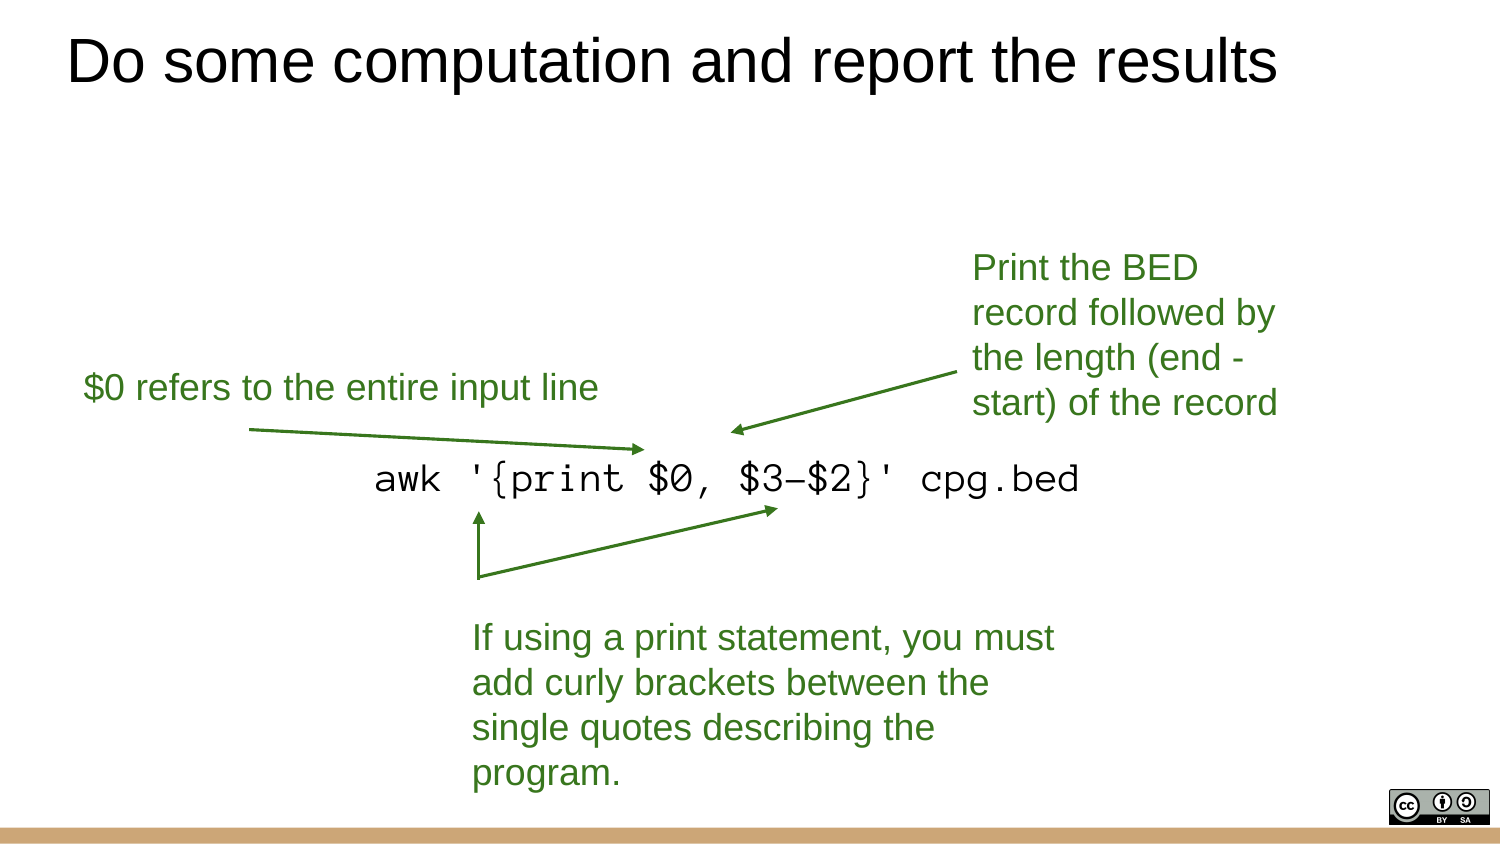

# Do some computation and report the results
Print the BED record followed by the length (end - start) of the record
$0 refers to the entire input line
awk '{print $0, $3-$2}' cpg.bed
If using a print statement, you must add curly brackets between the single quotes describing the program.